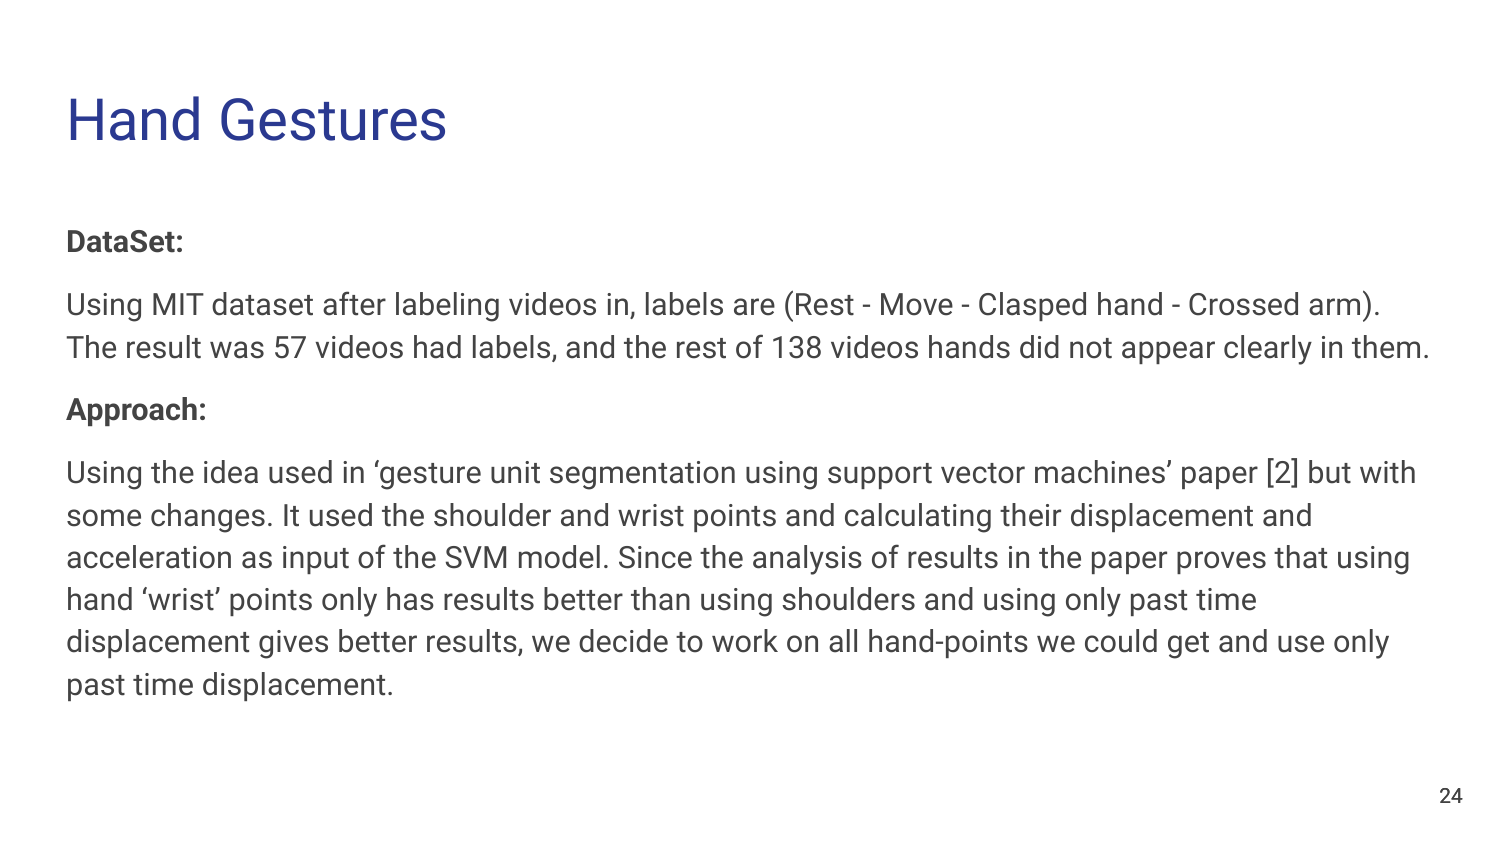

# Hand Gestures
DataSet:
Using MIT dataset after labeling videos in, labels are (Rest - Move - Clasped hand - Crossed arm). The result was 57 videos had labels, and the rest of 138 videos hands did not appear clearly in them.
Approach:
Using the idea used in ‘gesture unit segmentation using support vector machines’ paper [2] but with some changes. It used the shoulder and wrist points and calculating their displacement and acceleration as input of the SVM model. Since the analysis of results in the paper proves that using hand ‘wrist’ points only has results better than using shoulders and using only past time displacement gives better results, we decide to work on all hand-points we could get and use only past time displacement.
24
24